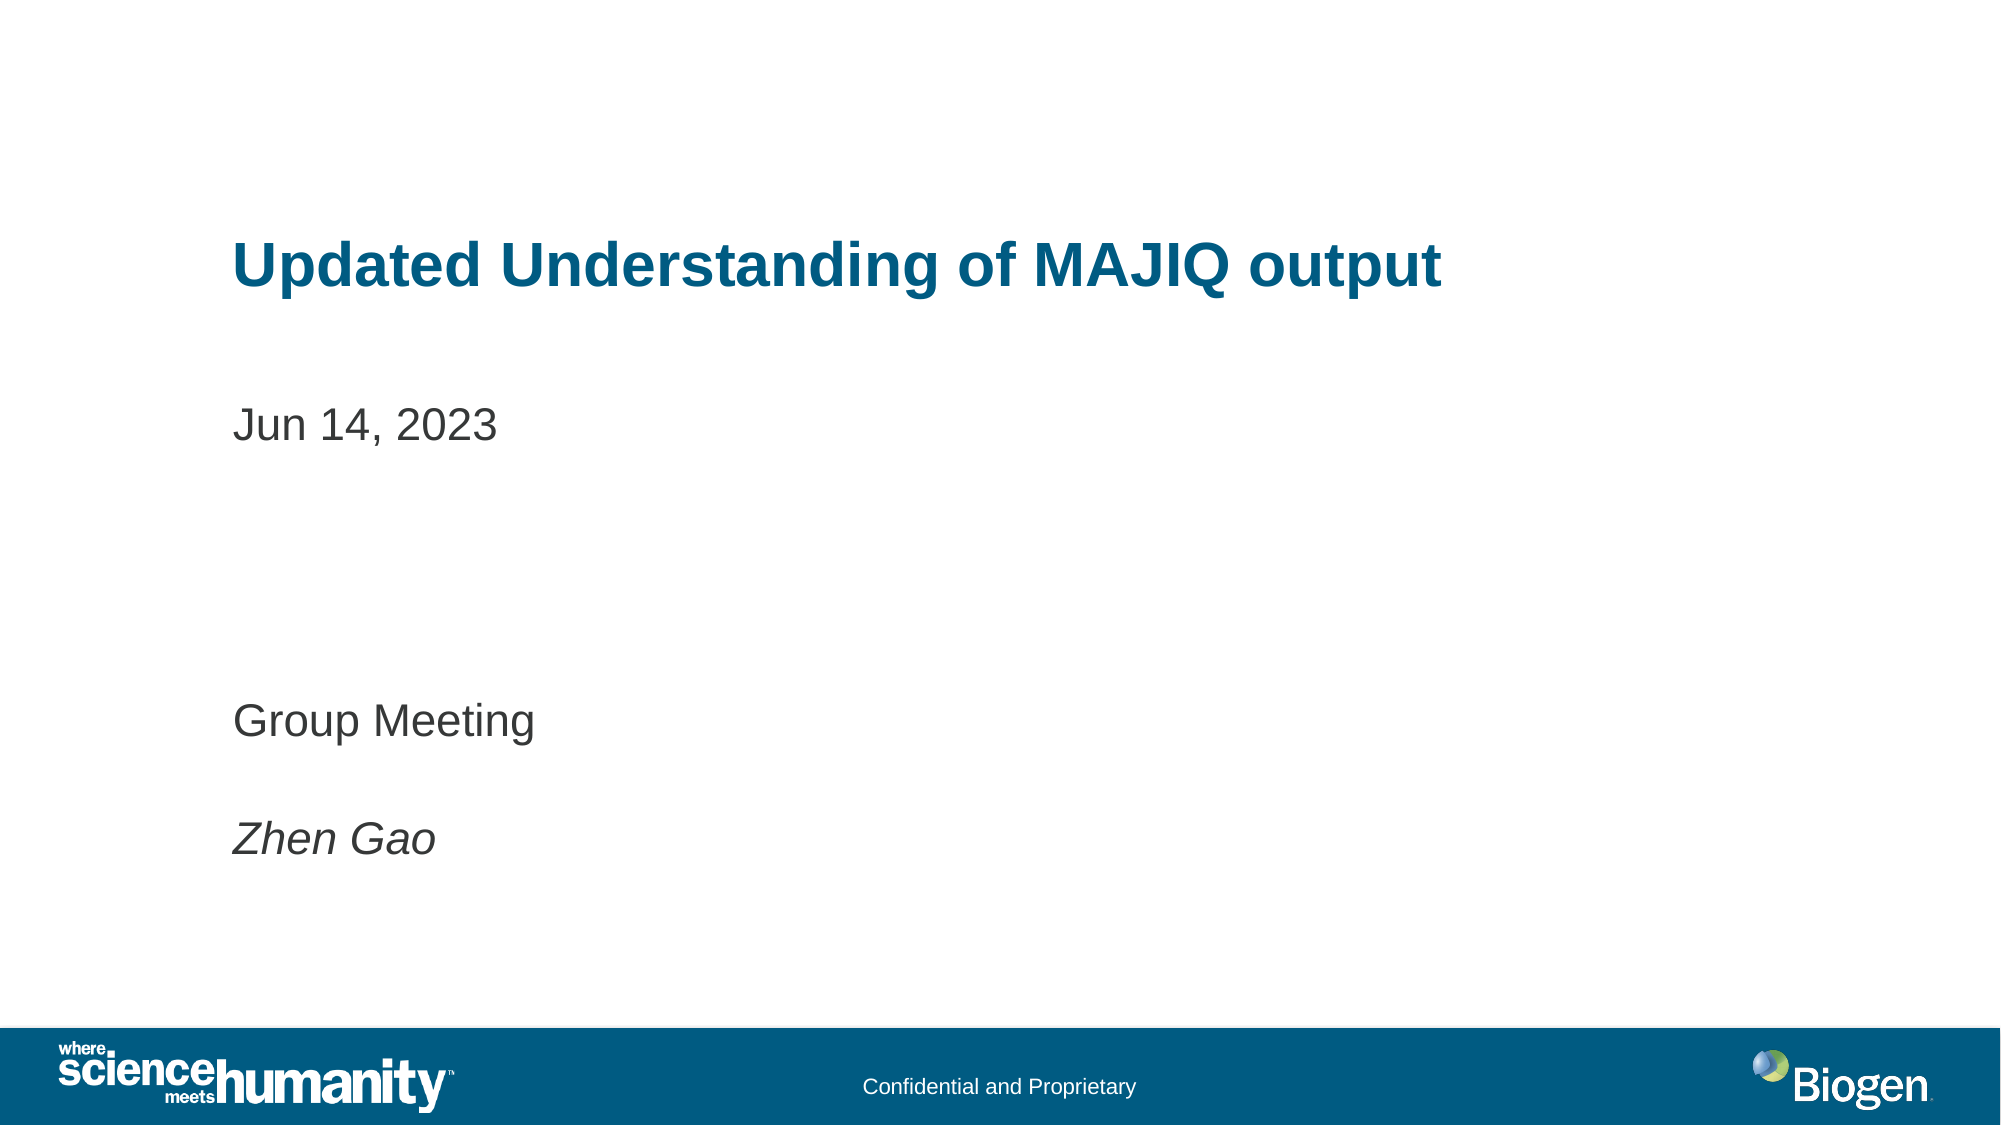

Updated Understanding of MAJIQ output

Jun 14, 2023

Group Meeting

Zhen Gao